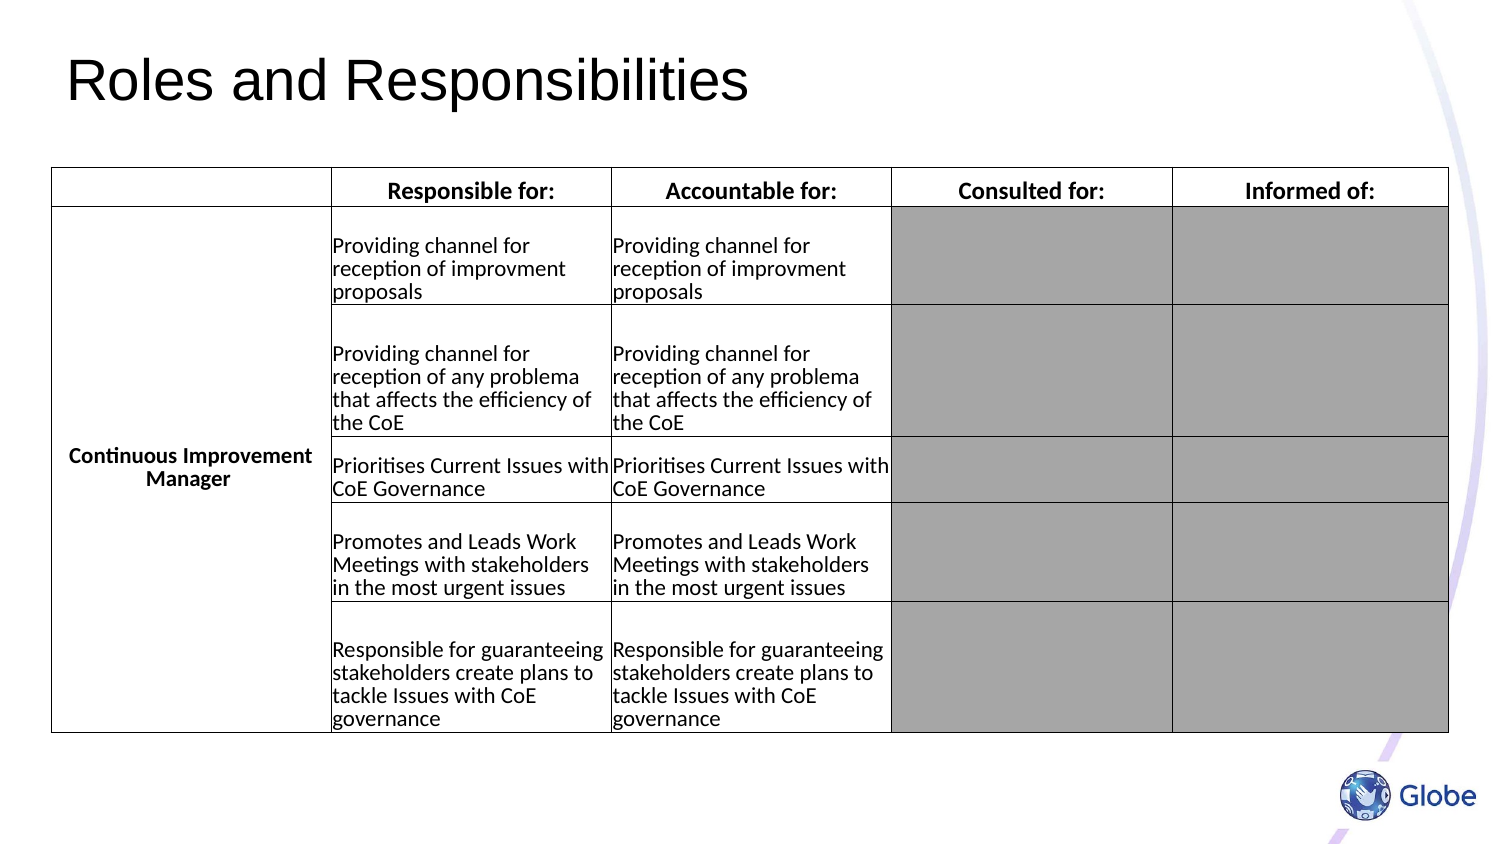

# Roles and Responsibilities
|  | Responsible for: | Accountable for: | Consulted for: | Informed of: |
| --- | --- | --- | --- | --- |
| Continuous Improvement Manager | Providing channel for reception of improvment proposals | Providing channel for reception of improvment proposals |  |  |
|  | Providing channel for reception of any problema that affects the efficiency of the CoE | Providing channel for reception of any problema that affects the efficiency of the CoE |  |  |
|  | Prioritises Current Issues with CoE Governance | Prioritises Current Issues with CoE Governance |  |  |
|  | Promotes and Leads Work Meetings with stakeholders in the most urgent issues | Promotes and Leads Work Meetings with stakeholders in the most urgent issues |  |  |
|  | Responsible for guaranteeing stakeholders create plans to tackle Issues with CoE governance | Responsible for guaranteeing stakeholders create plans to tackle Issues with CoE governance |  |  |